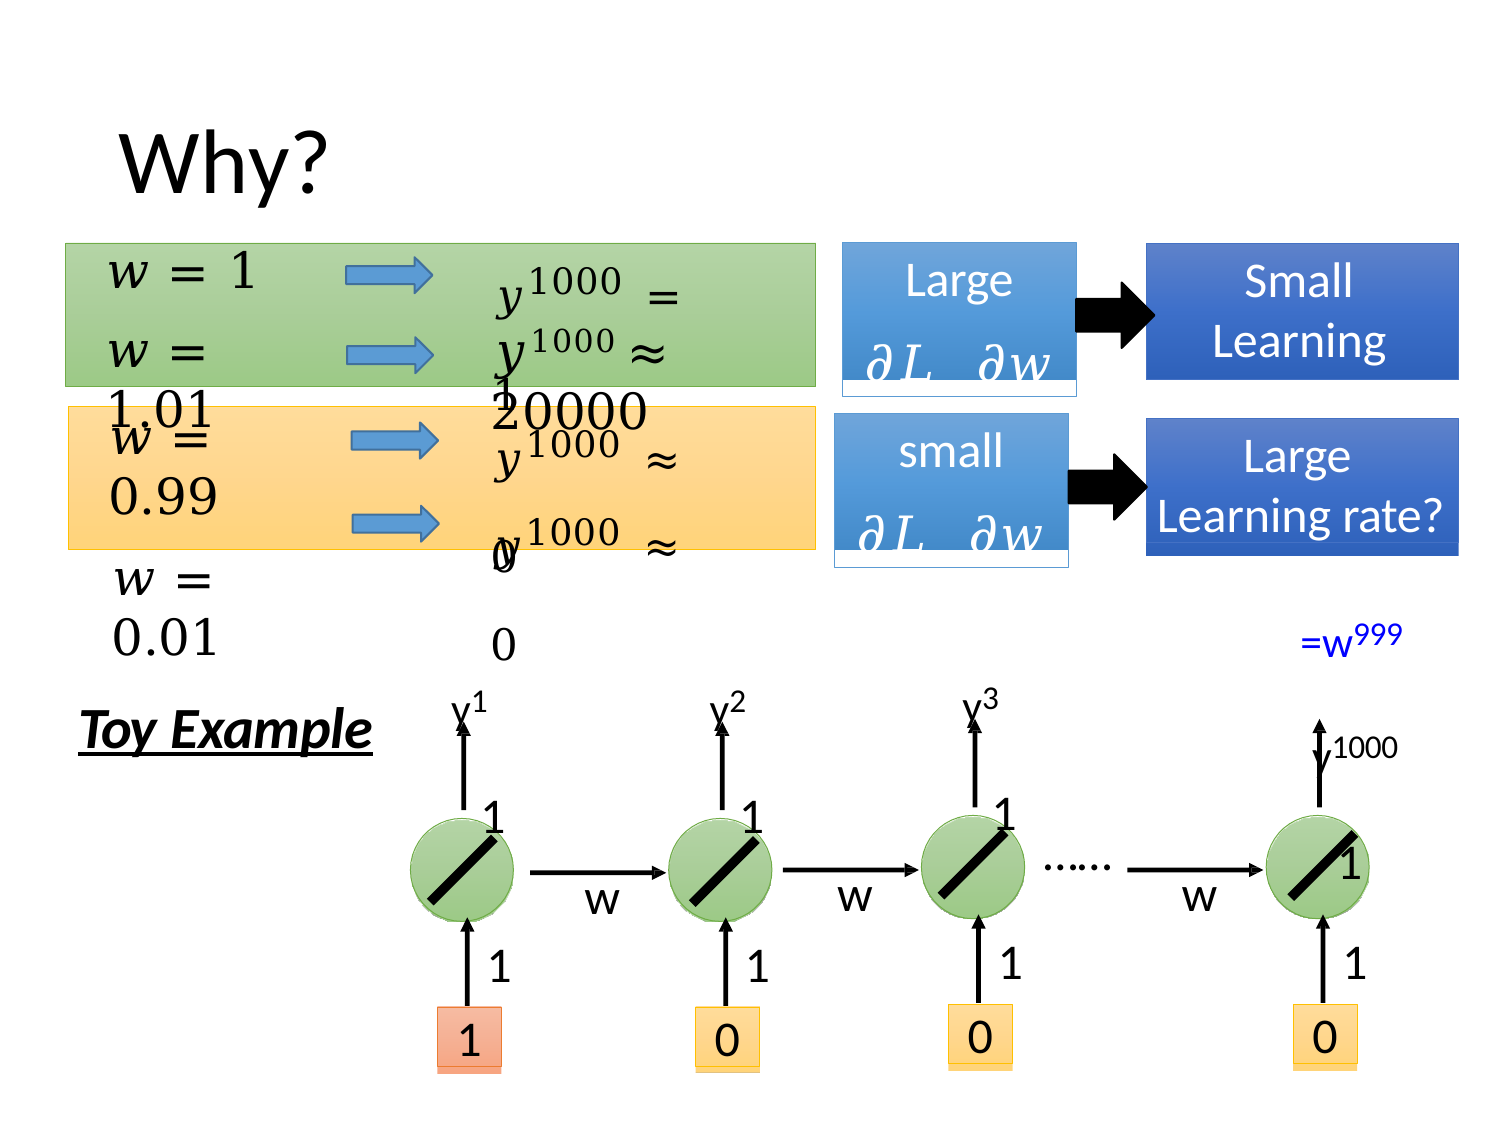

# Why?
𝑦1000  =  1
𝑤 = 1
𝑤 =  1.01

Large
𝜕𝐿 𝜕𝑤

Small
Learning rate?

𝑦1000 ≈  20000

𝑦1000  ≈  0
𝑤 =  0.99
𝑤 =  0.01

small
𝜕𝐿 𝜕𝑤

Large  Learning rate?

𝑦1000  ≈  0

=w999  y1000

1
y3

1
y1

1
y2

1
Toy Example

……

w
w

w

1
1
1
1

0

0

1

0